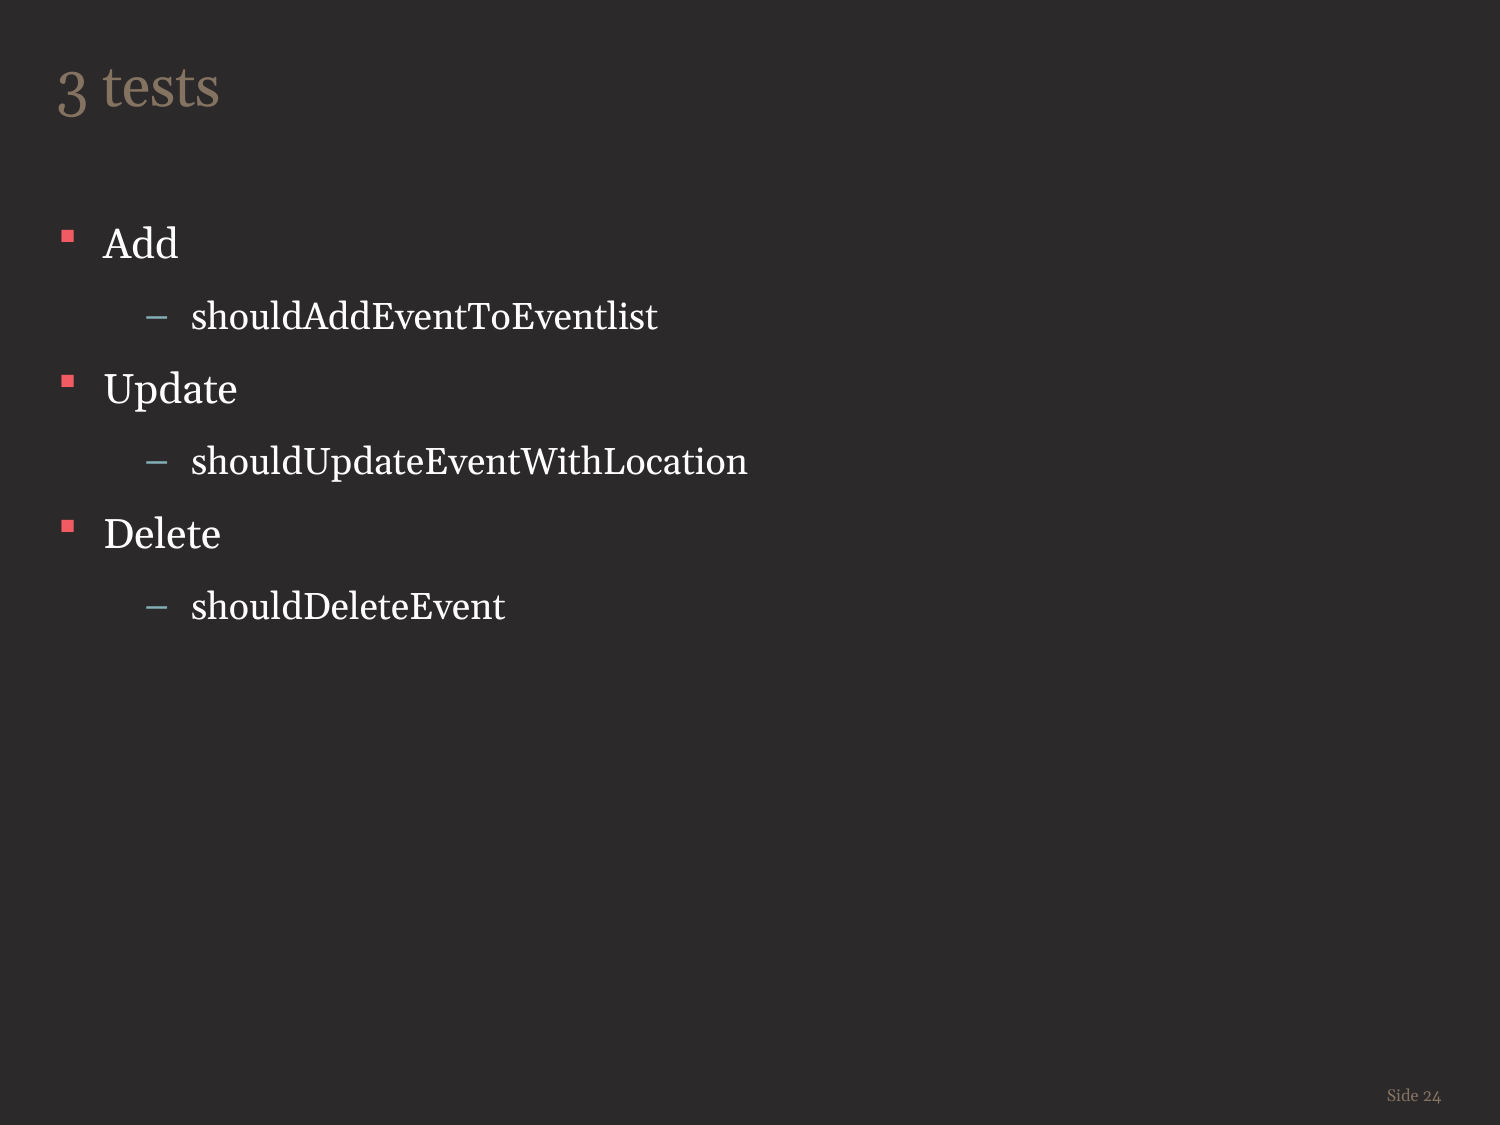

# 3 tests
Add
shouldAddEventToEventlist
Update
shouldUpdateEventWithLocation
Delete
shouldDeleteEvent
Side 24